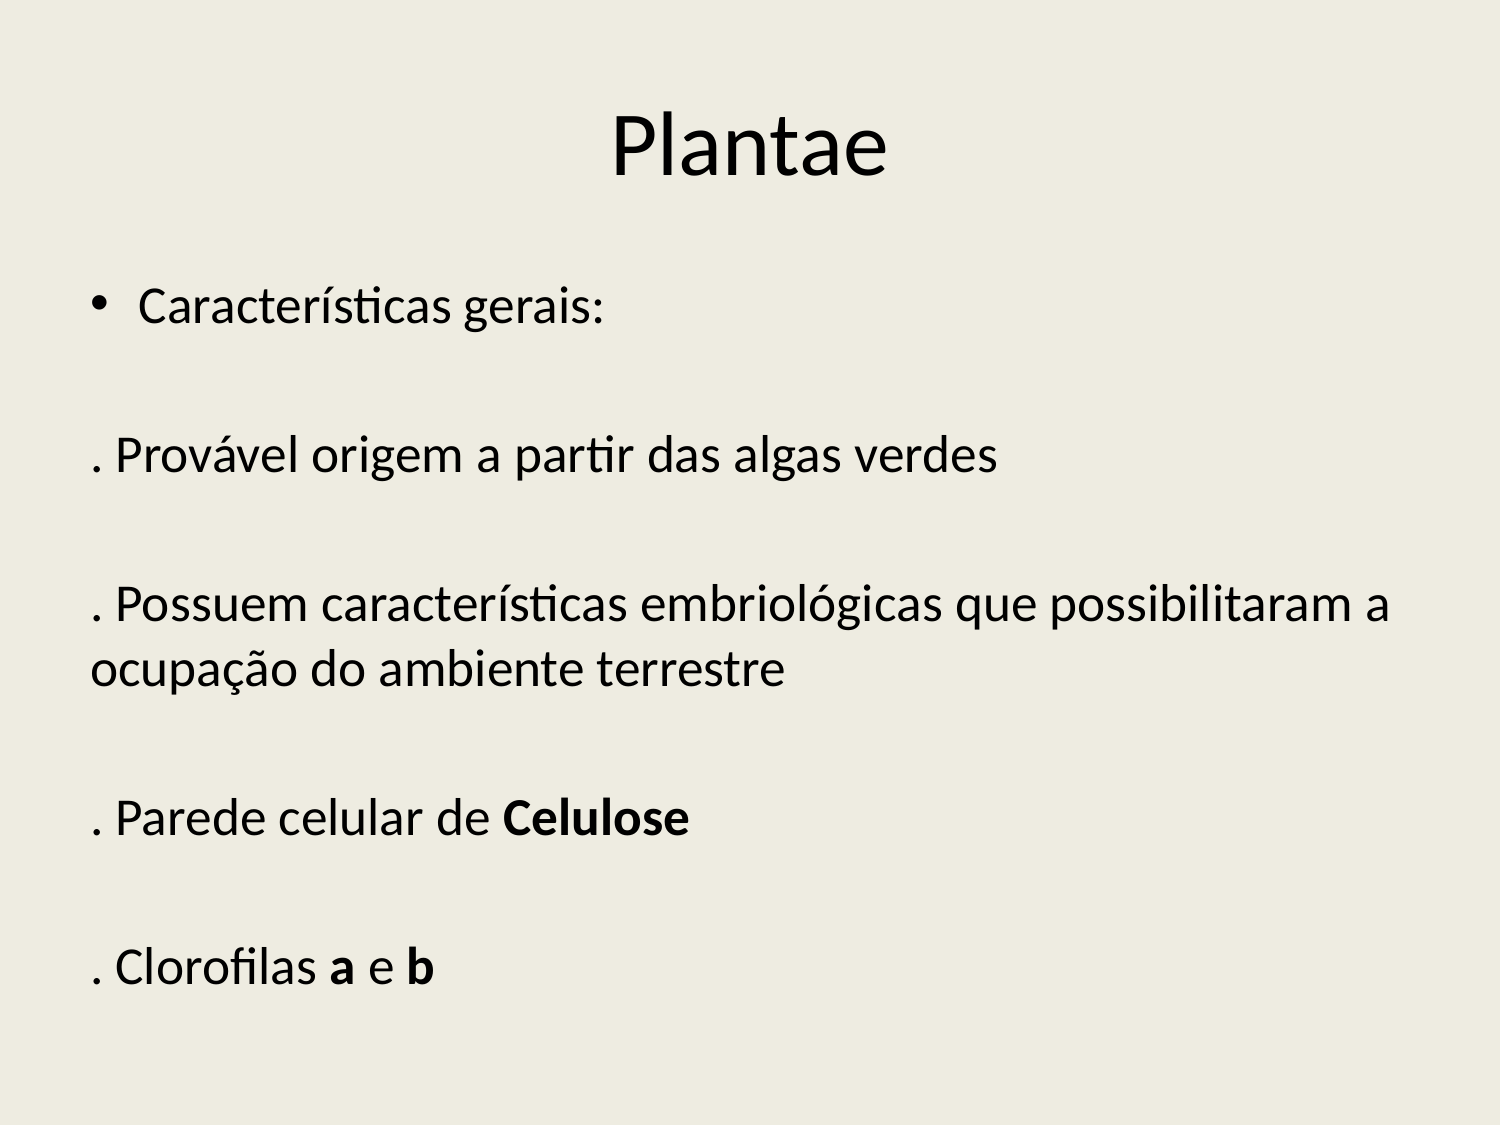

# Plantae
Características gerais:

. Provável origem a partir das algas verdes

. Possuem características embriológicas que possibilitaram a ocupação do ambiente terrestre

. Parede celular de Celulose

. Clorofilas a e b